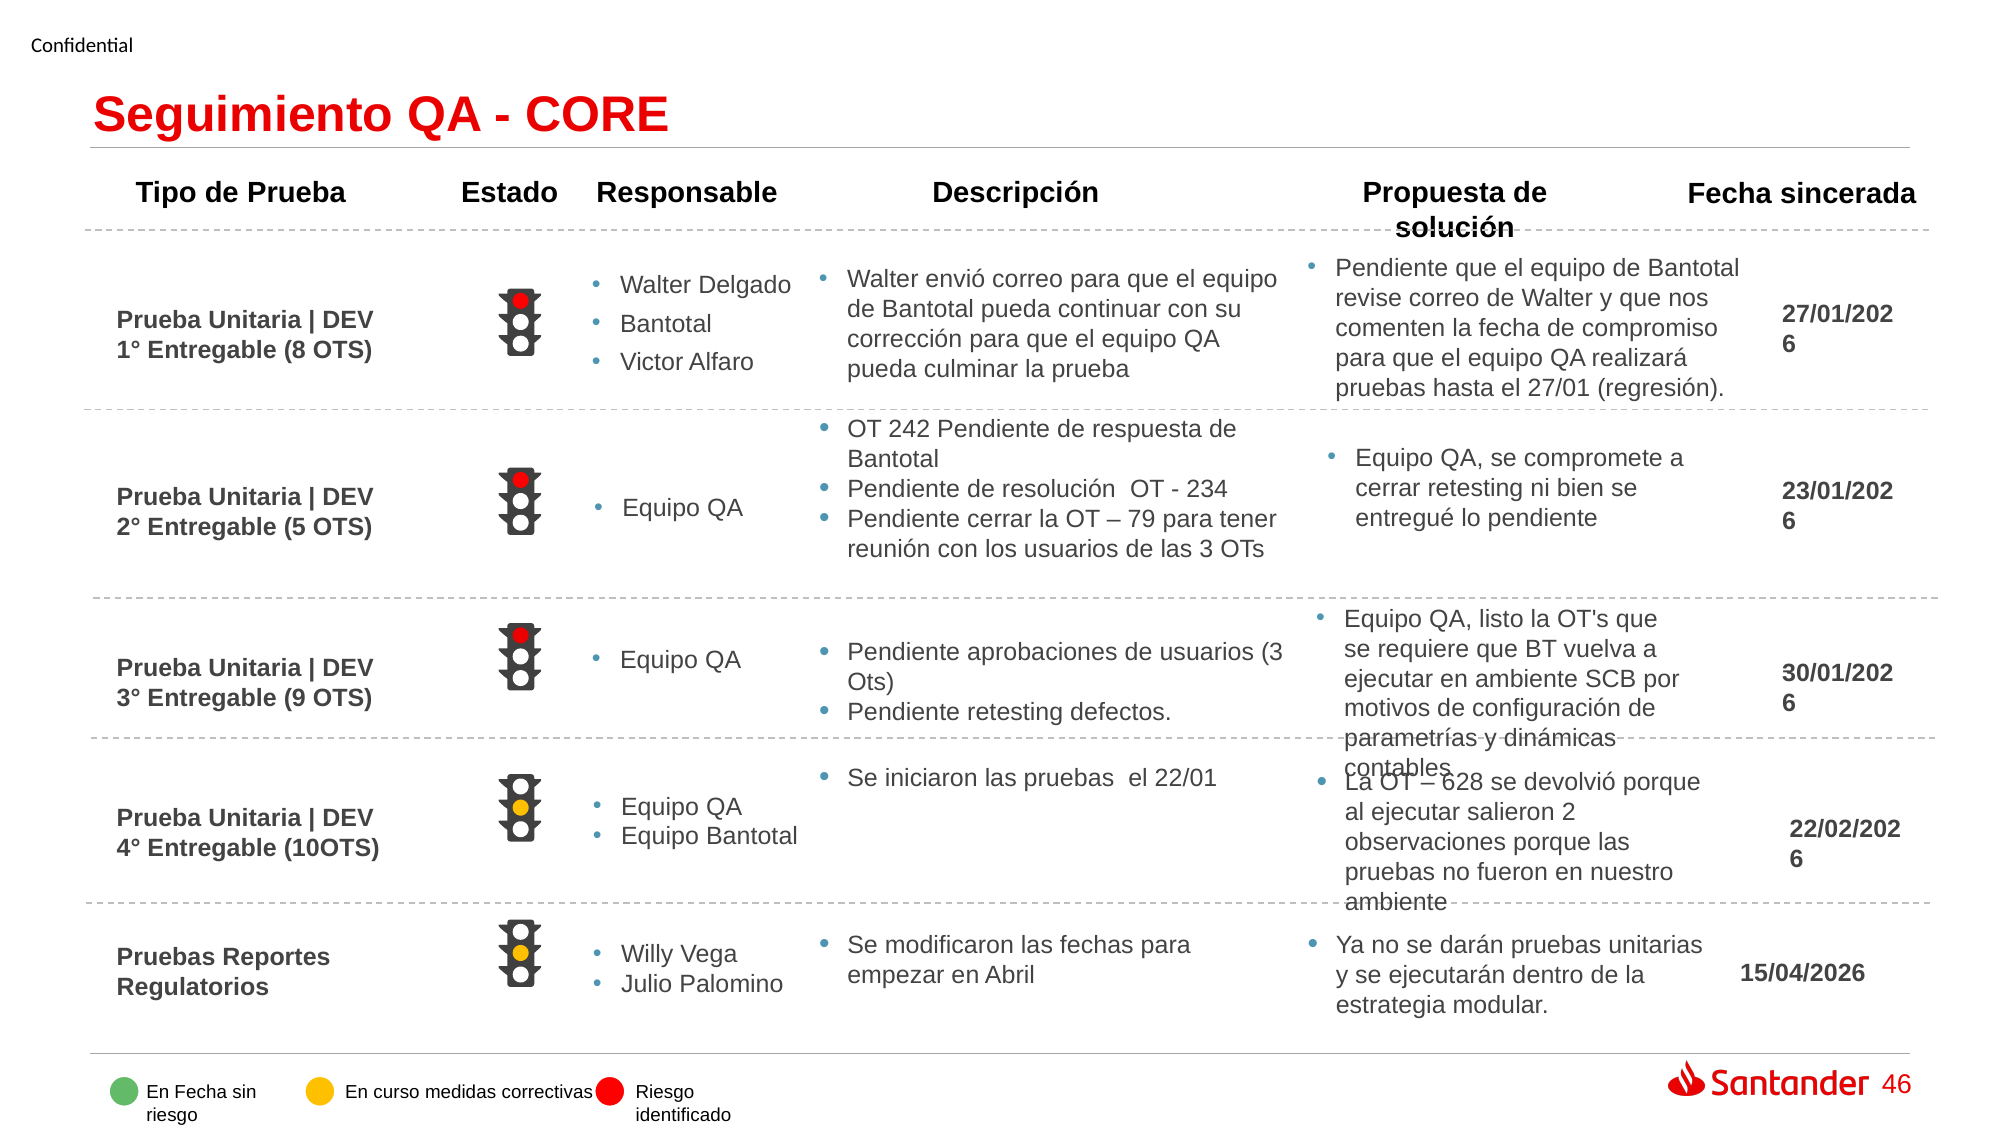

Seguimiento QA - CORE
Tipo de Prueba
Estado
Responsable
Descripción
Propuesta de solución
Fecha sincerada
Pendiente que el equipo de Bantotal revise correo de Walter y que nos comenten la fecha de compromiso para que el equipo QA realizará pruebas hasta el 27/01 (regresión).
Walter envió correo para que el equipo de Bantotal pueda continuar con su corrección para que el equipo QA pueda culminar la prueba
Walter Delgado
Bantotal
Victor Alfaro
27/01/2026
Prueba Unitaria | DEV
1° Entregable (8 OTS)

Equipo QA, se compromete a cerrar retesting ni bien se entregué lo pendiente

OT 242 Pendiente de respuesta de Bantotal
Pendiente de resolución  OT - 234
Pendiente cerrar la OT – 79 para tener reunión con los usuarios de las 3 OTs
23/01/2026
Prueba Unitaria | DEV
2° Entregable (5 OTS)
Equipo QA

Equipo QA, listo la OT's que se requiere que BT vuelva a ejecutar en ambiente SCB por motivos de configuración de parametrías y dinámicas contables
Equipo QA
Prueba Unitaria | DEV
3° Entregable (9 OTS)

-
30/01/2026
Pendiente aprobaciones de usuarios (3 Ots)
Pendiente retesting defectos.
Equipo QA
Equipo Bantotal
Se iniciaron las pruebas  el 22/01
La OT – 628 se devolvió porque al ejecutar salieron 2 observaciones porque las pruebas no fueron en nuestro ambiente
Prueba Unitaria | DEV
4° Entregable (10OTS)

22/02/2026
Willy Vega
Julio Palomino
Pruebas Reportes Regulatorios

15/04/2026
Se modificaron las fechas para empezar en Abril
Ya no se darán pruebas unitarias y se ejecutarán dentro de la estrategia modular.

En Fecha sin riesgo

En curso medidas correctivas

Riesgo identificado